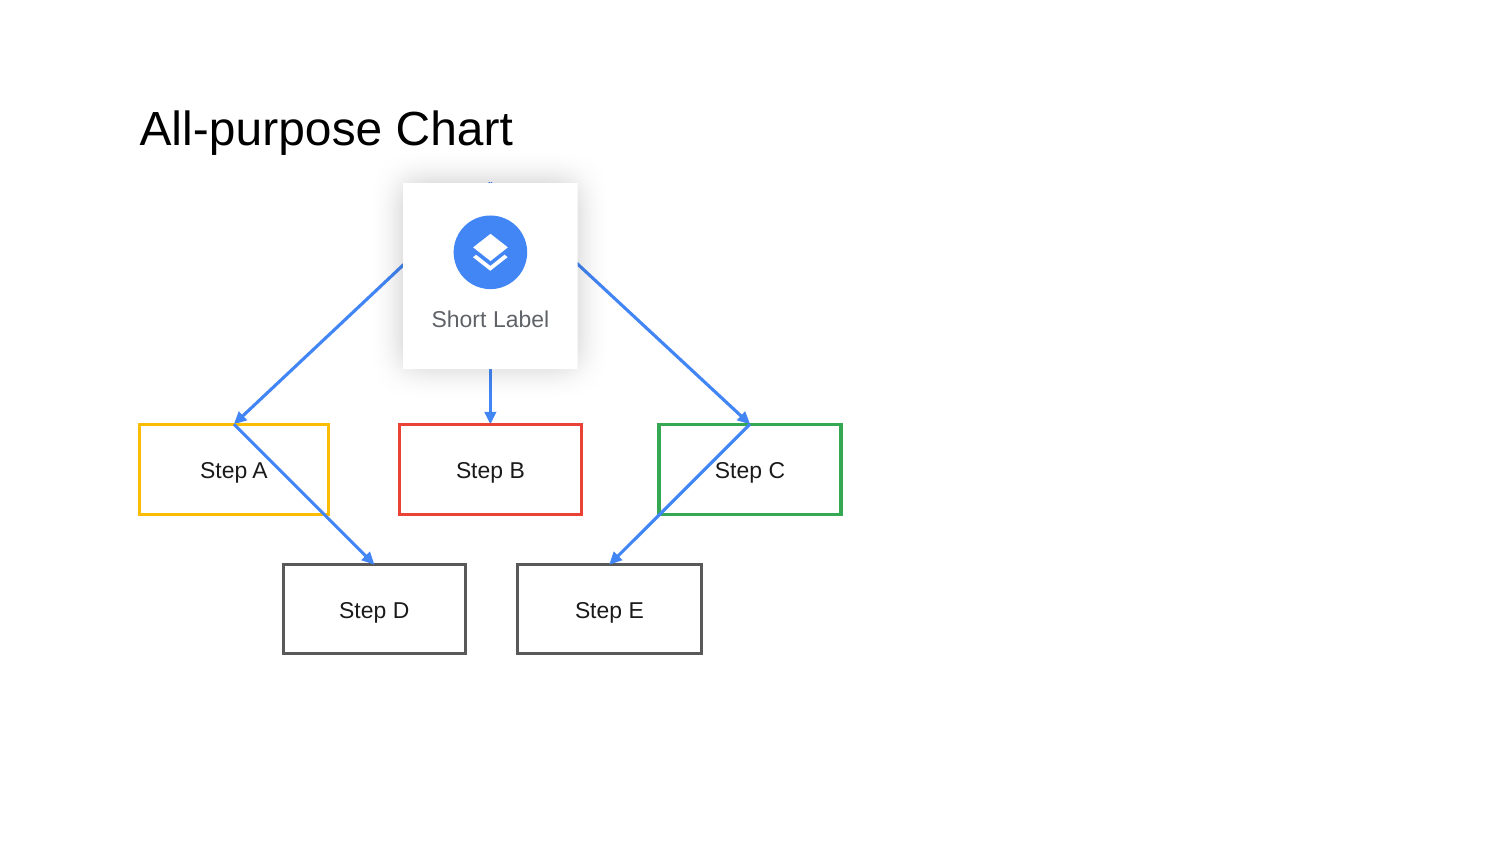

All-purpose Chart

Short Label
Step A
Step B
Step C
Step D
Step E